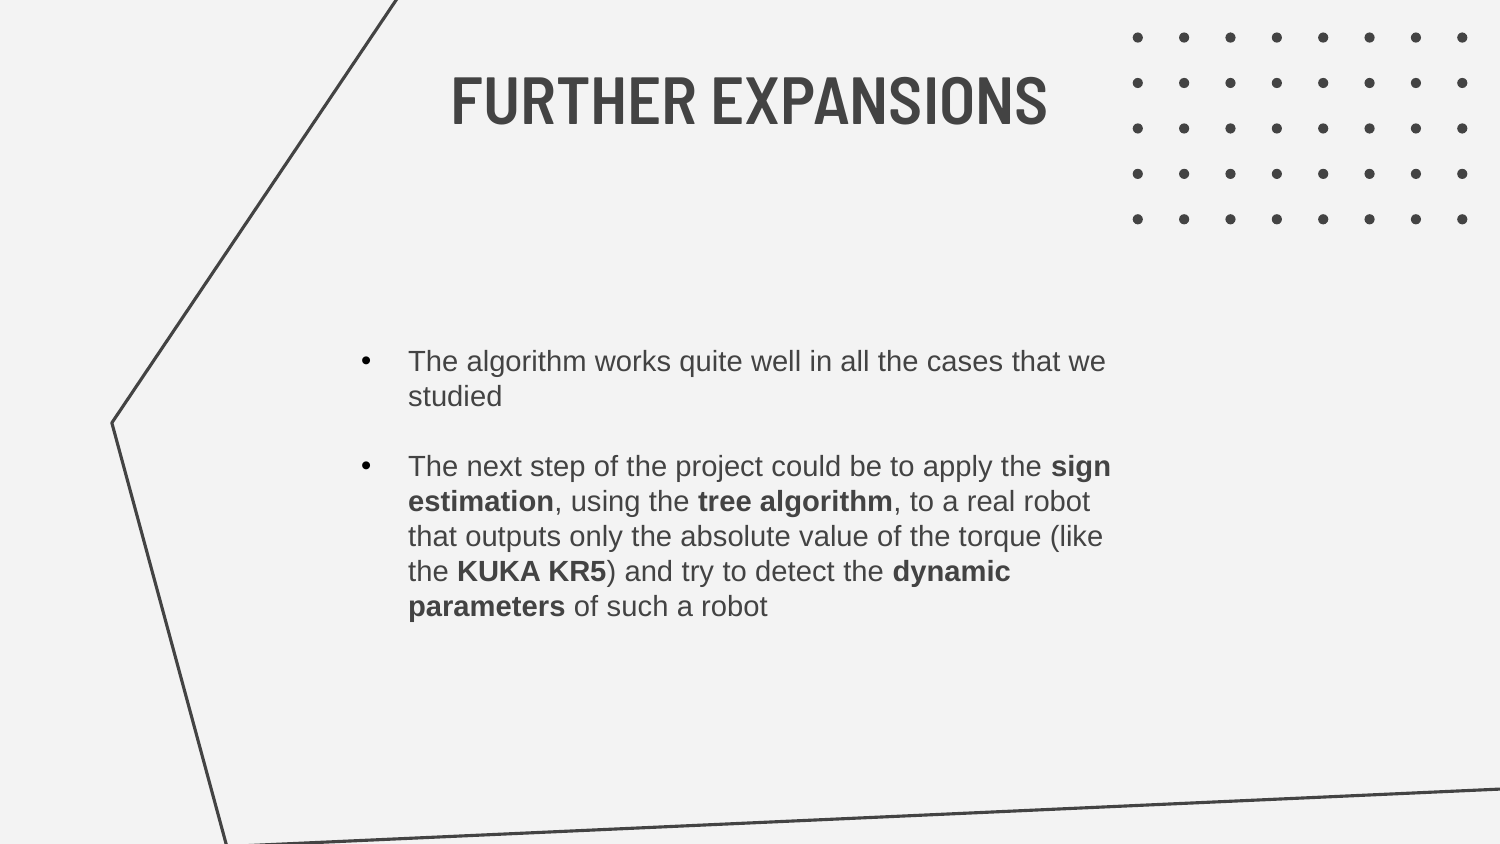

FURTHER EXPANSIONS
The algorithm works quite well in all the cases that we studied

The next step of the project could be to apply the sign estimation, using the tree algorithm, to a real robot that outputs only the absolute value of the torque (like the KUKA KR5) and try to detect the dynamic parameters of such a robot